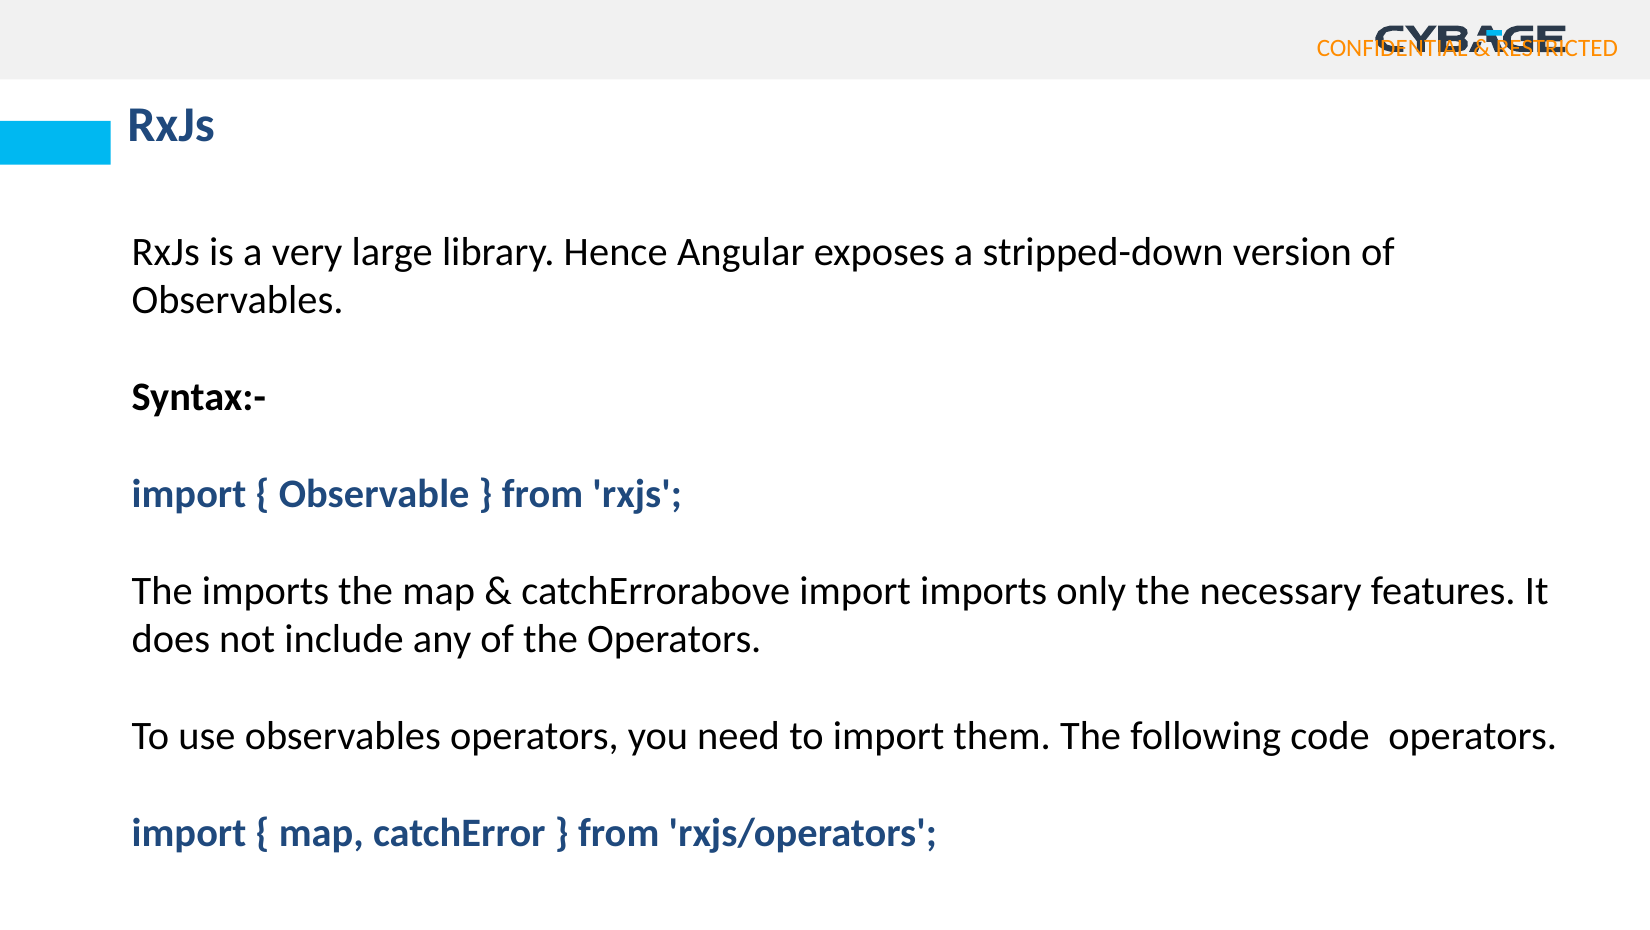

RxJs

RxJs is a very large library. Hence Angular exposes a stripped-down version of Observables.

Syntax:-

import { Observable } from 'rxjs';

The imports the map & catchErrorabove import imports only the necessary features. It does not include any of the Operators.

To use observables operators, you need to import them. The following code  operators.

import { map, catchError } from 'rxjs/operators';